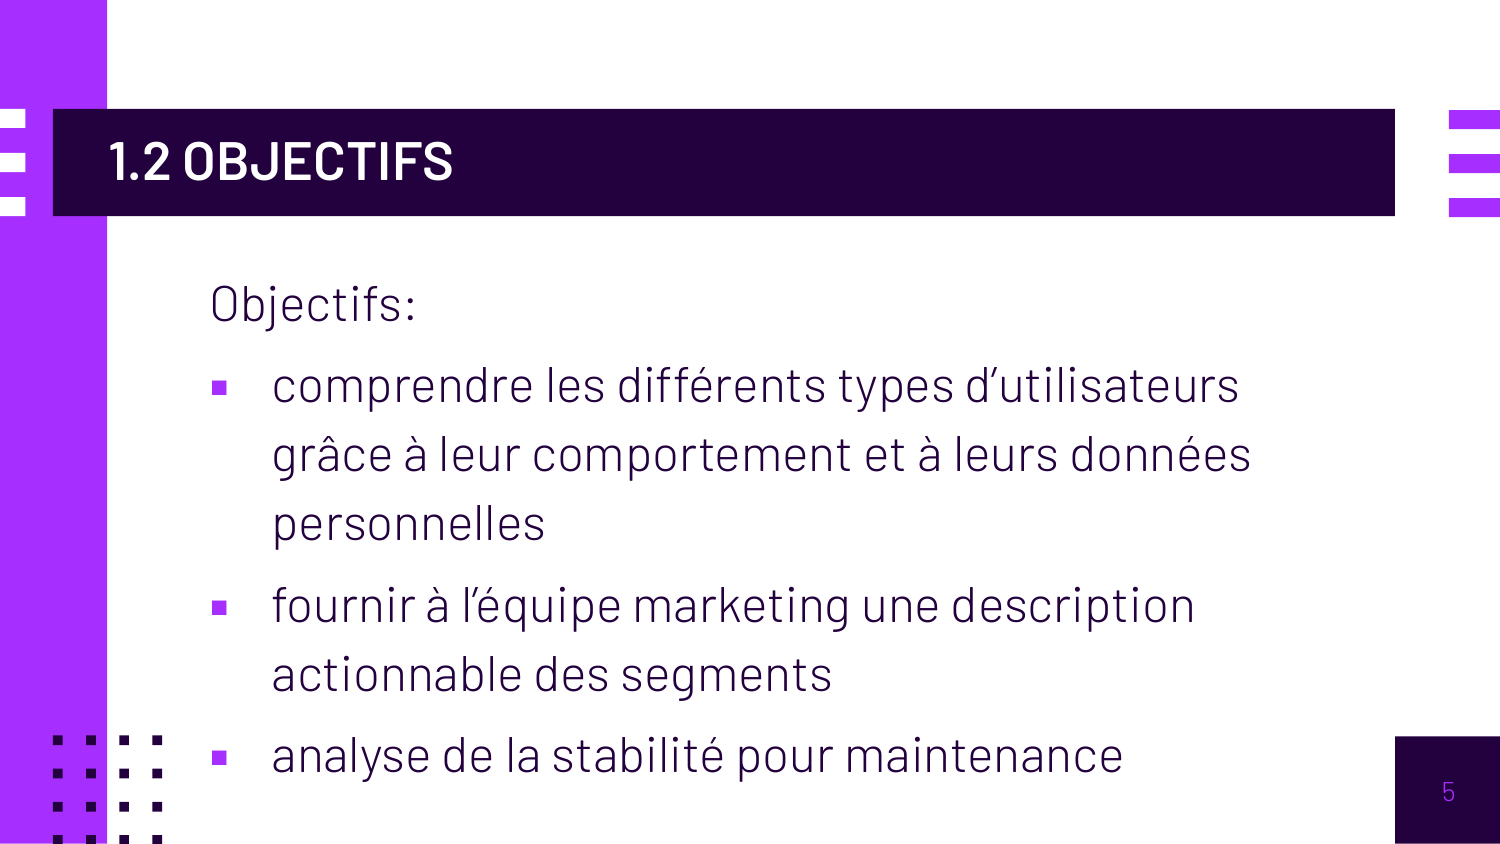

# 1.2 OBJECTIFS
Objectifs:
comprendre les différents types d’utilisateurs grâce à leur comportement et à leurs données personnelles
fournir à l’équipe marketing une description actionnable des segments
analyse de la stabilité pour maintenance
5